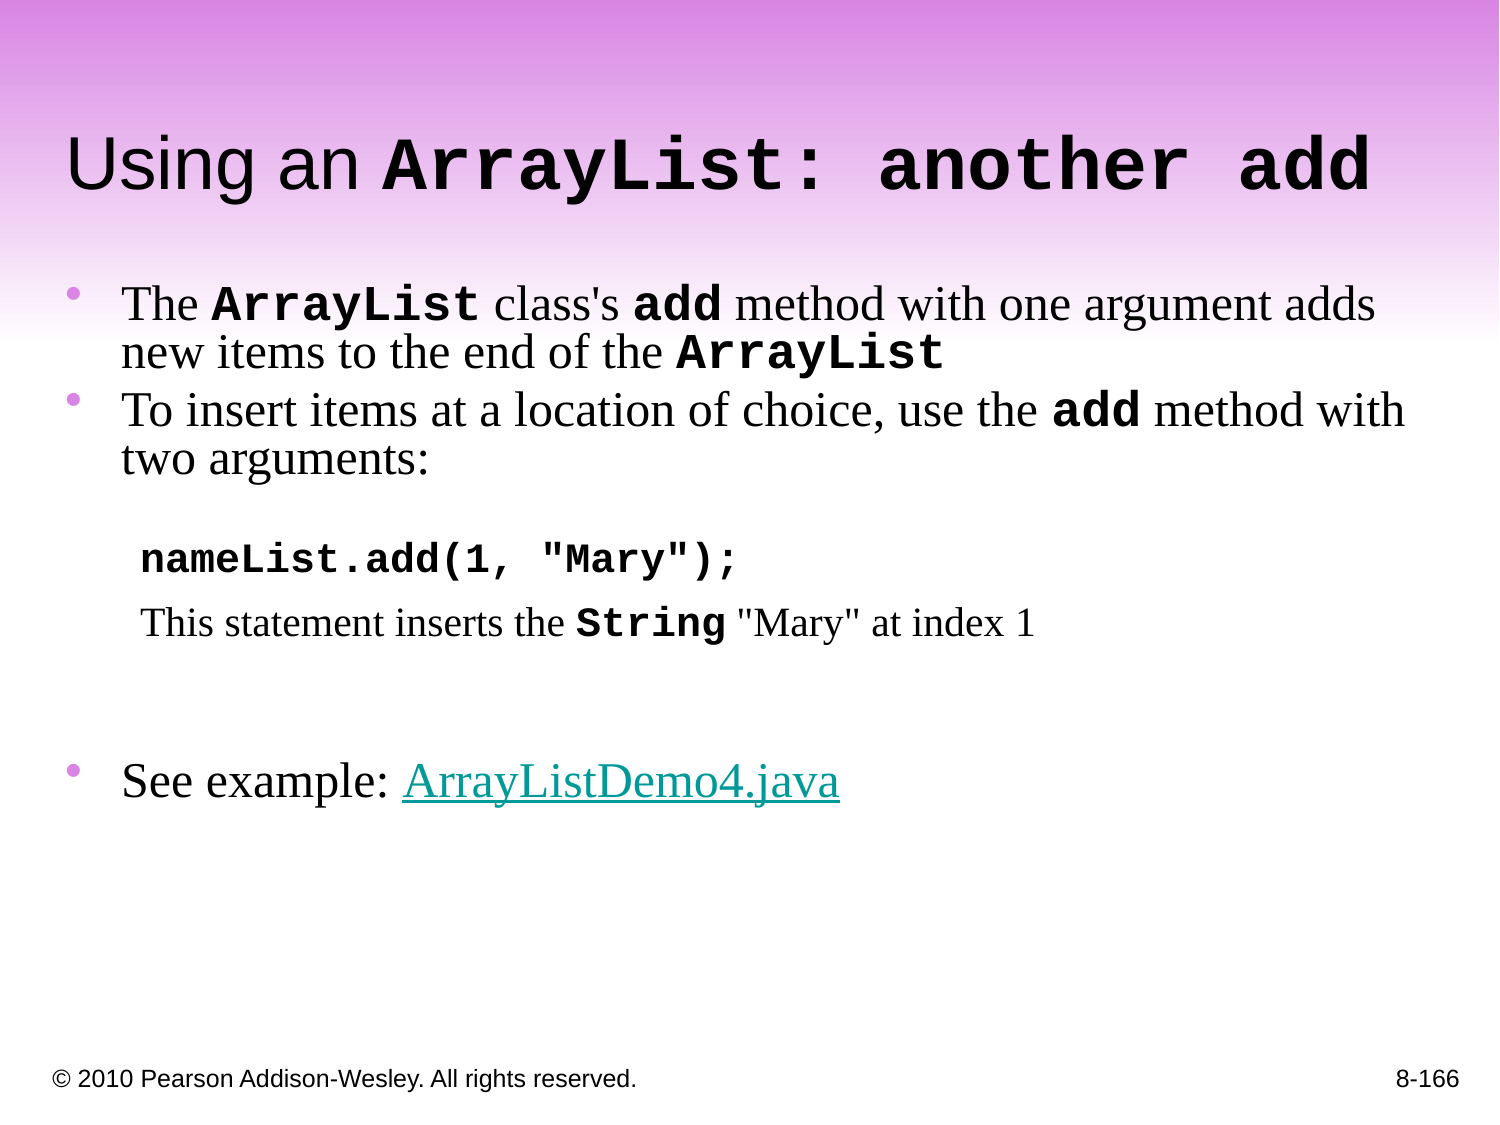

Using an ArrayList: another add
The ArrayList class's add method with one argument adds new items to the end of the ArrayList
To insert items at a location of choice, use the add method with two arguments:
nameList.add(1, "Mary");
This statement inserts the String "Mary" at index 1

See example: ArrayListDemo4.java

8-166